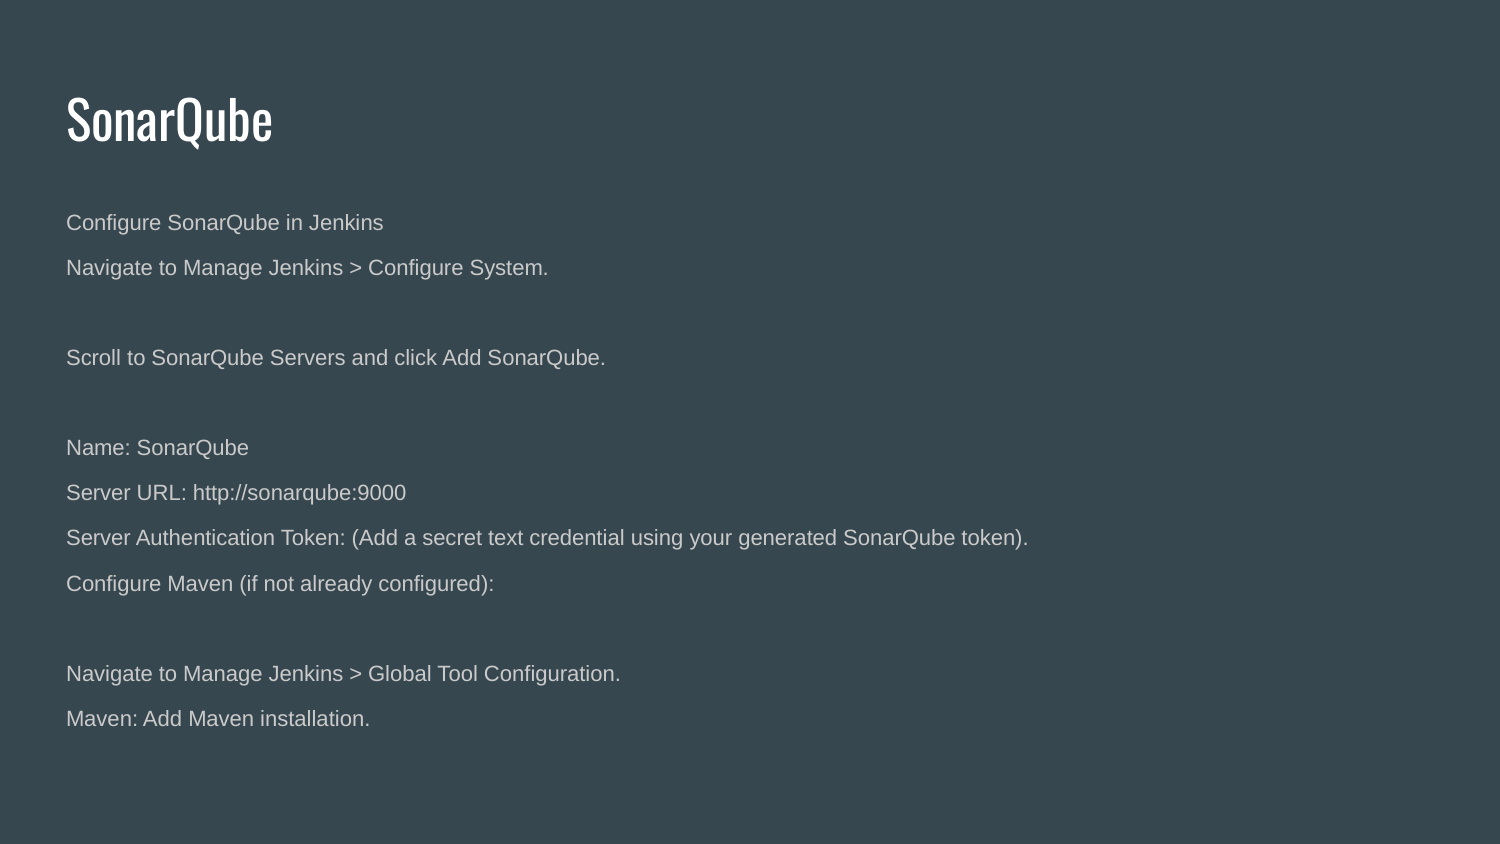

# SonarQube
Configure SonarQube in Jenkins
Navigate to Manage Jenkins > Configure System.

Scroll to SonarQube Servers and click Add SonarQube.

Name: SonarQube
Server URL: http://sonarqube:9000
Server Authentication Token: (Add a secret text credential using your generated SonarQube token).
Configure Maven (if not already configured):

Navigate to Manage Jenkins > Global Tool Configuration.
Maven: Add Maven installation.